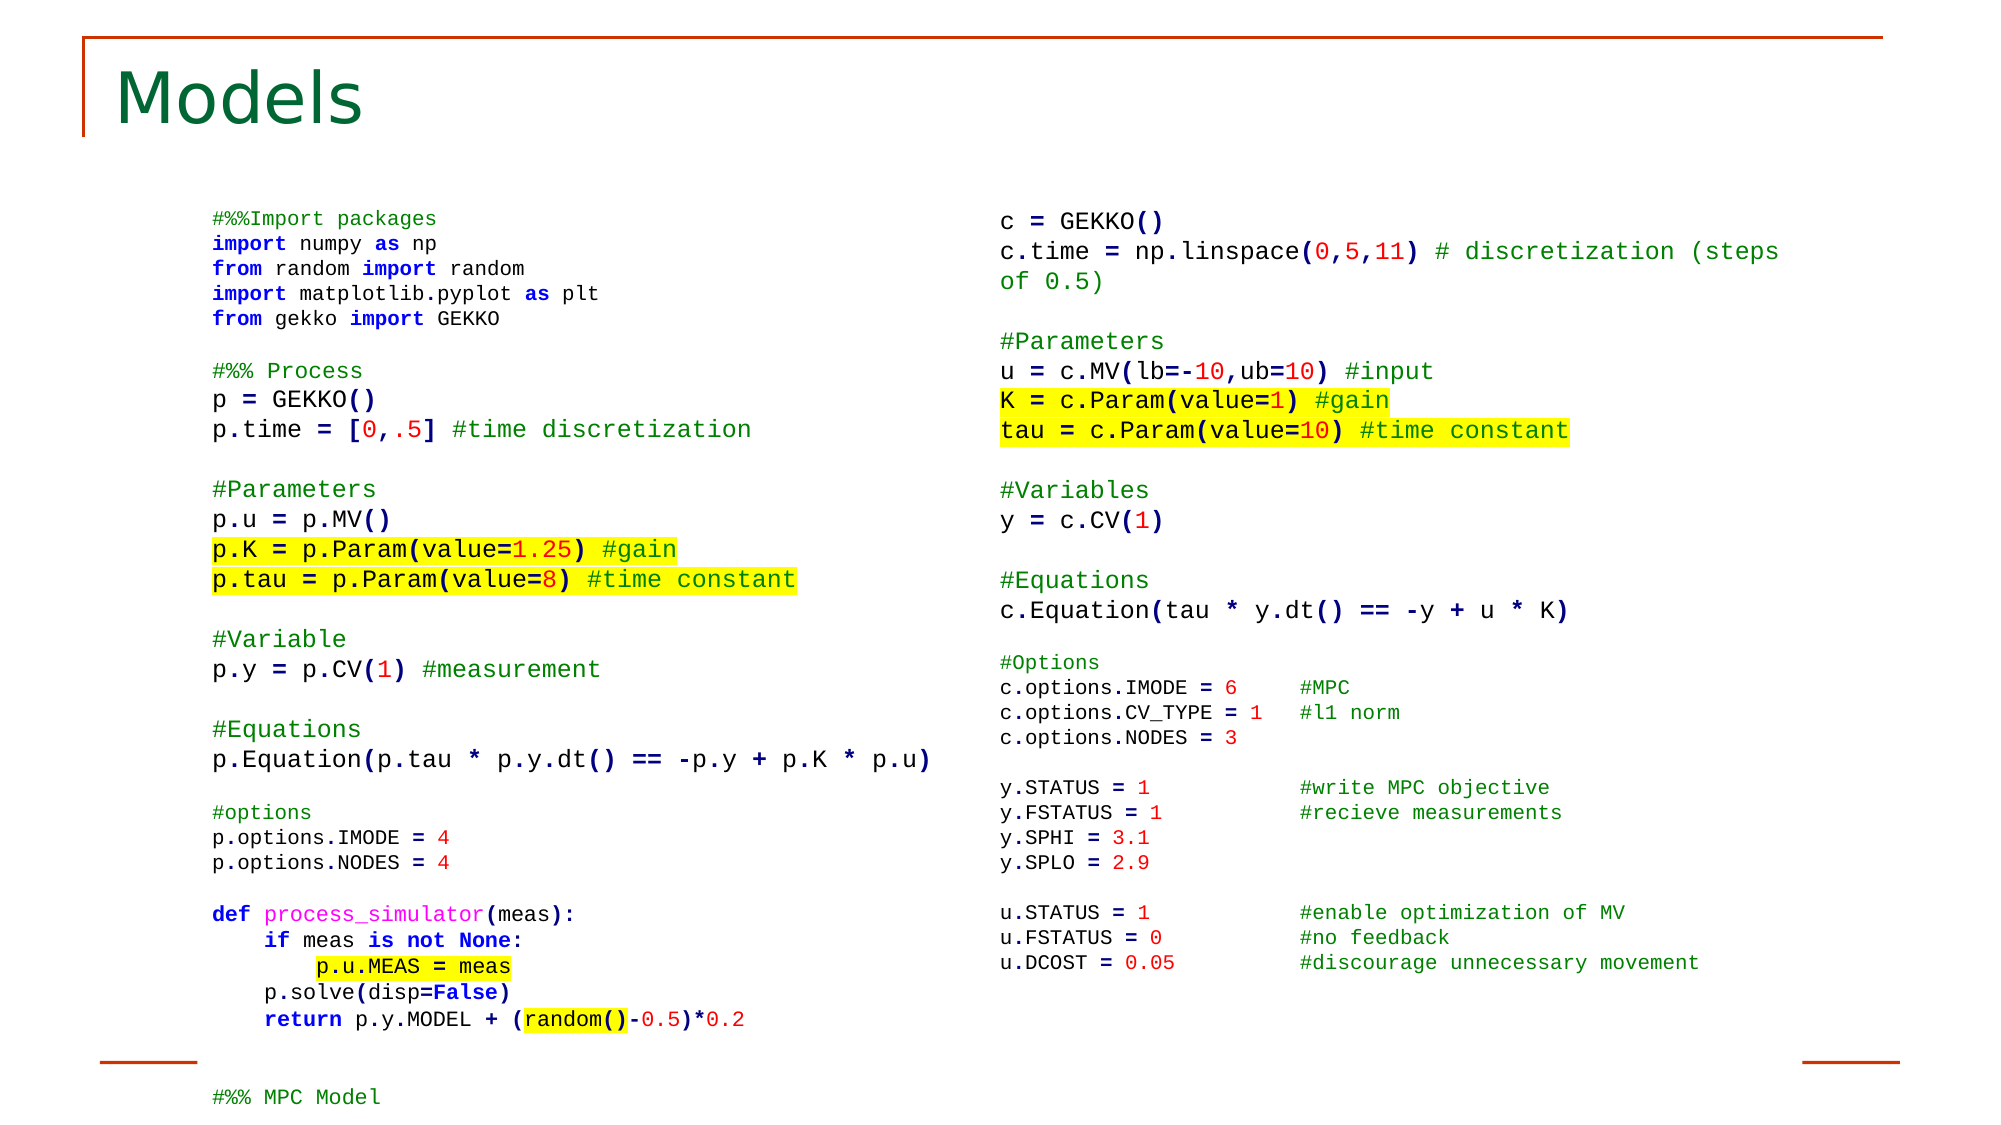

# Models
#%%Import packages
import numpy as np
from random import random
import matplotlib.pyplot as plt
from gekko import GEKKO

#%% Process
p = GEKKO()
p.time = [0,.5] #time discretization

#Parameters
p.u = p.MV()
p.K = p.Param(value=1.25) #gain
p.tau = p.Param(value=8) #time constant

#Variable
p.y = p.CV(1) #measurement

#Equations
p.Equation(p.tau * p.y.dt() == -p.y + p.K * p.u)

#options
p.options.IMODE = 4
p.options.NODES = 4

def process_simulator(meas):
    if meas is not None:
        p.u.MEAS = meas
    p.solve(disp=False)
    return p.y.MODEL + (random()-0.5)*0.2

#%% MPC Model
c = GEKKO()
c.time = np.linspace(0,5,11) # discretization (steps of 0.5)

#Parameters
u = c.MV(lb=-10,ub=10) #input
K = c.Param(value=1) #gain
tau = c.Param(value=10) #time constant

#Variables
y = c.CV(1)

#Equations
c.Equation(tau * y.dt() == -y + u * K)

#Options
c.options.IMODE = 6     #MPC
c.options.CV_TYPE = 1   #l1 norm
c.options.NODES = 3

y.STATUS = 1            #write MPC objective
y.FSTATUS = 1           #recieve measurements
y.SPHI = 3.1
y.SPLO = 2.9

u.STATUS = 1            #enable optimization of MV
u.FSTATUS = 0           #no feedback
u.DCOST = 0.05          #discourage unnecessary movement